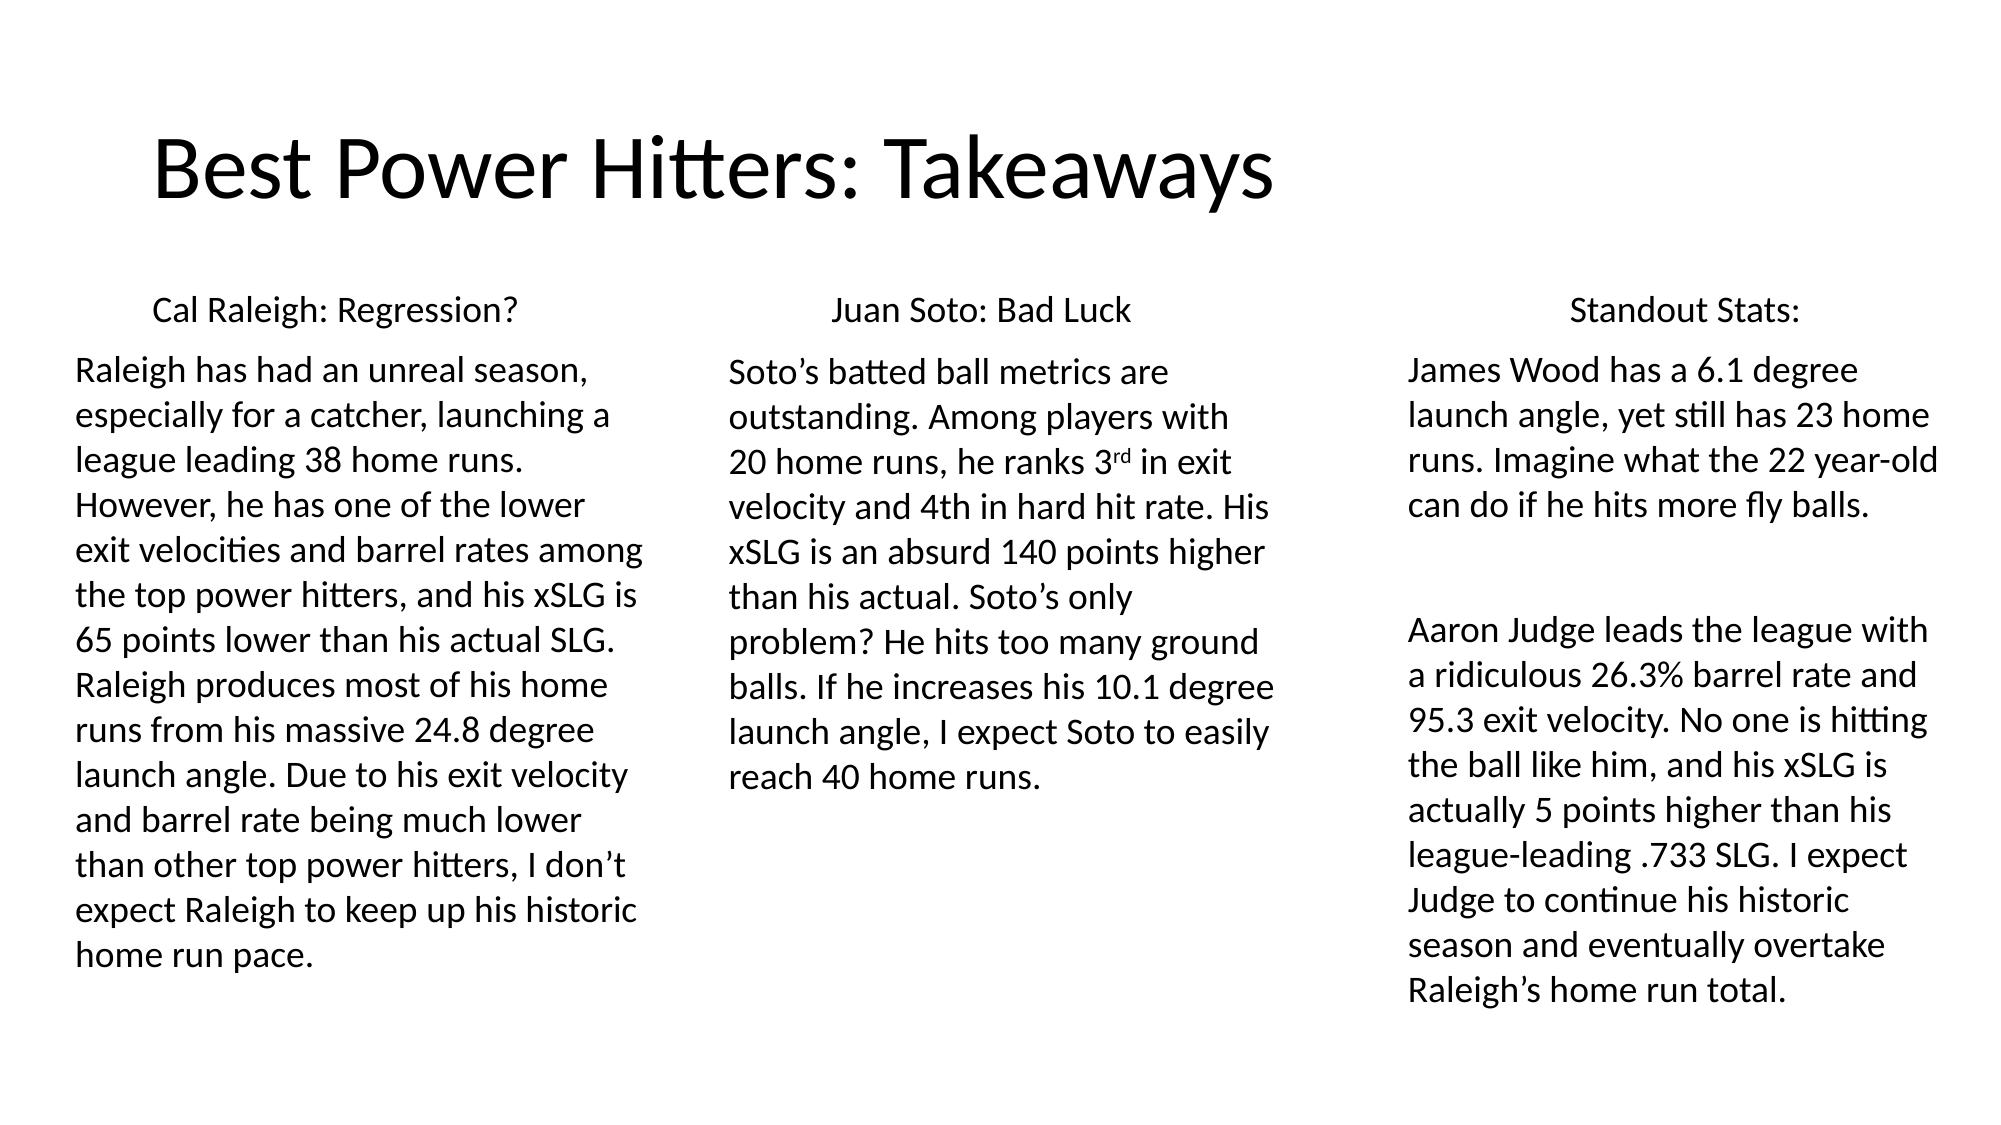

# Best Power Hitters: Takeaways
Juan Soto: Bad Luck
Standout Stats:
Cal Raleigh: Regression?
Raleigh has had an unreal season, especially for a catcher, launching a league leading 38 home runs. However, he has one of the lower exit velocities and barrel rates among the top power hitters, and his xSLG is 65 points lower than his actual SLG. Raleigh produces most of his home runs from his massive 24.8 degree launch angle. Due to his exit velocity and barrel rate being much lower than other top power hitters, I don’t expect Raleigh to keep up his historic home run pace.
James Wood has a 6.1 degree launch angle, yet still has 23 home runs. Imagine what the 22 year-old can do if he hits more fly balls.
Soto’s batted ball metrics are outstanding. Among players with 20 home runs, he ranks 3rd in exit velocity and 4th in hard hit rate. His xSLG is an absurd 140 points higher than his actual. Soto’s only problem? He hits too many ground balls. If he increases his 10.1 degree launch angle, I expect Soto to easily reach 40 home runs.
Aaron Judge leads the league with a ridiculous 26.3% barrel rate and 95.3 exit velocity. No one is hitting the ball like him, and his xSLG is actually 5 points higher than his league-leading .733 SLG. I expect Judge to continue his historic season and eventually overtake Raleigh’s home run total.